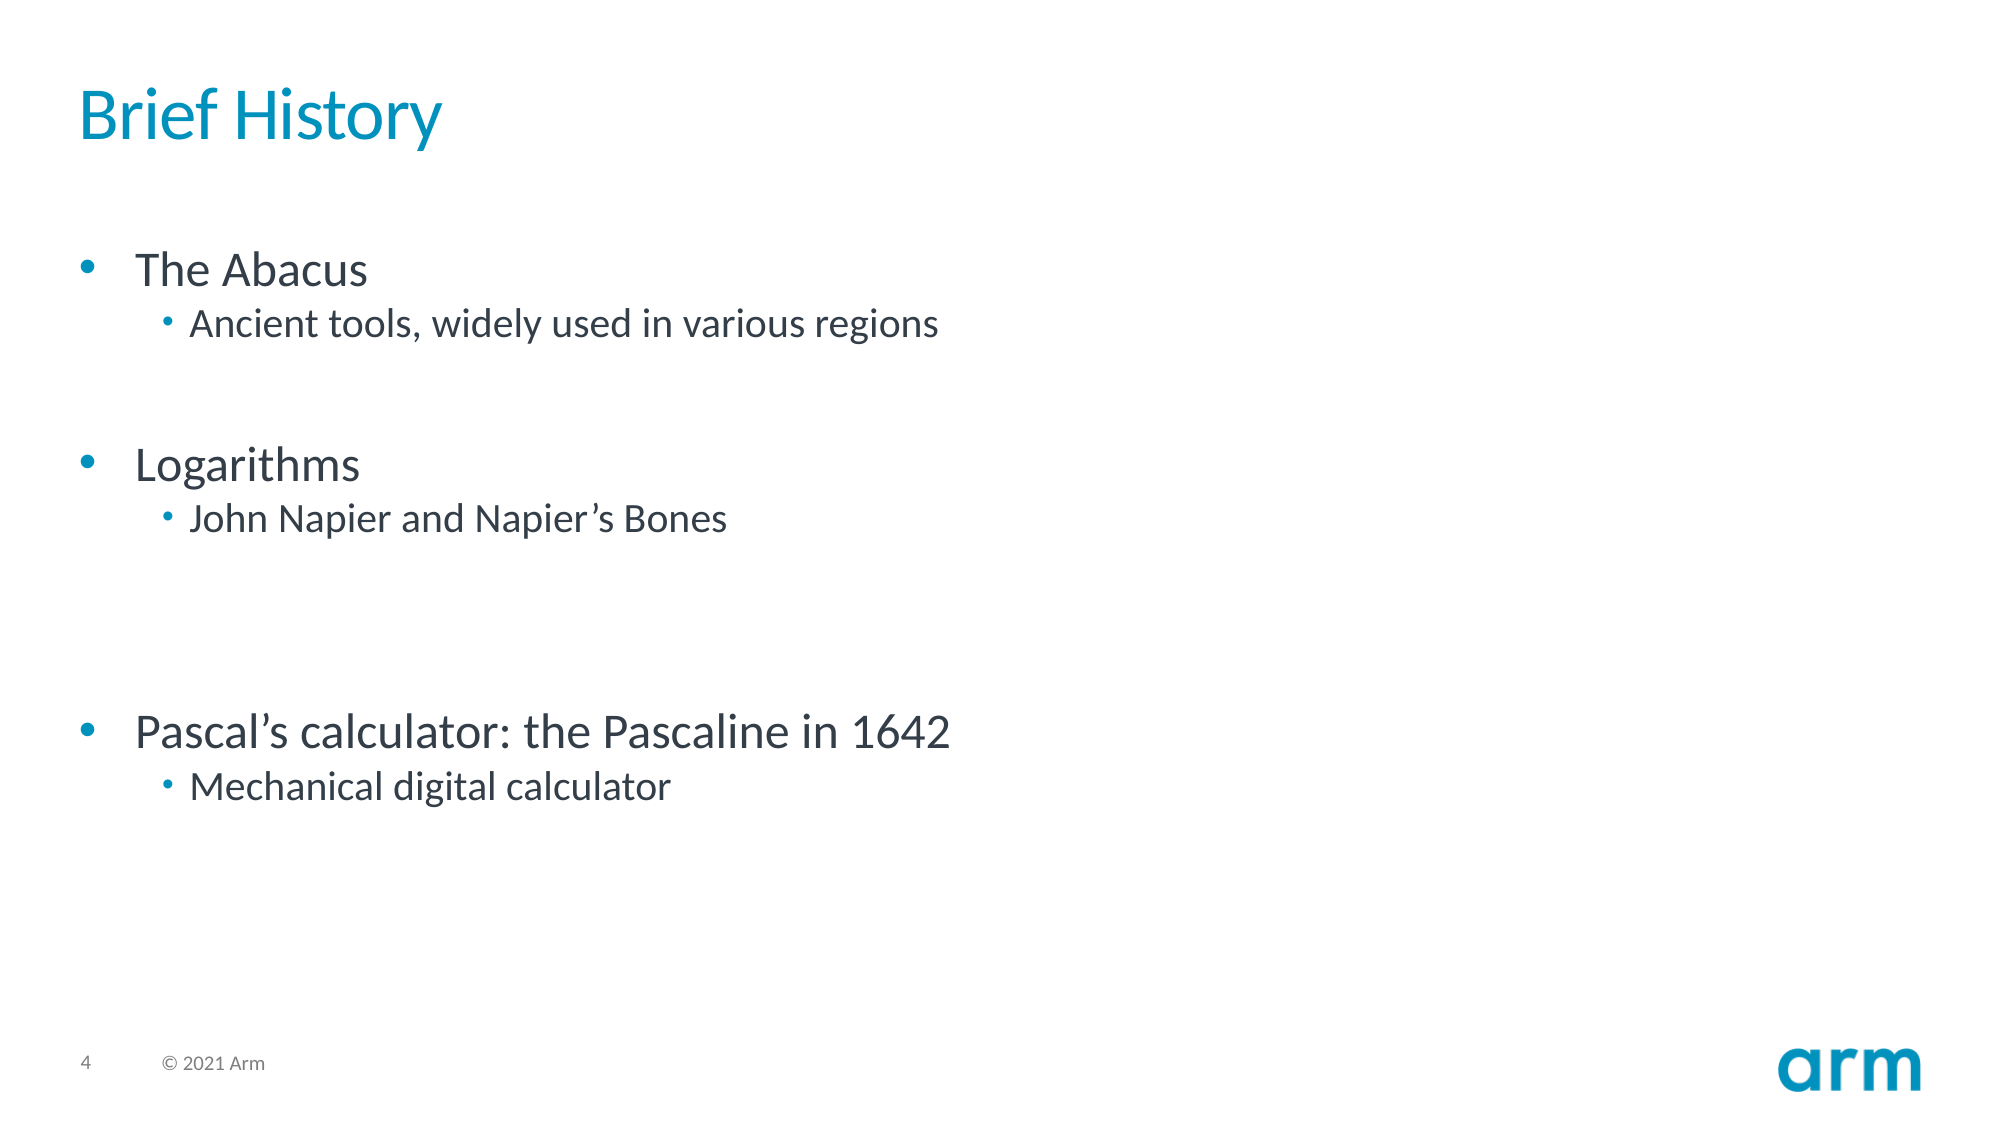

# Brief History
The Abacus
Ancient tools, widely used in various regions

Logarithms
John Napier and Napier’s Bones

Pascal’s calculator: the Pascaline in 1642
Mechanical digital calculator